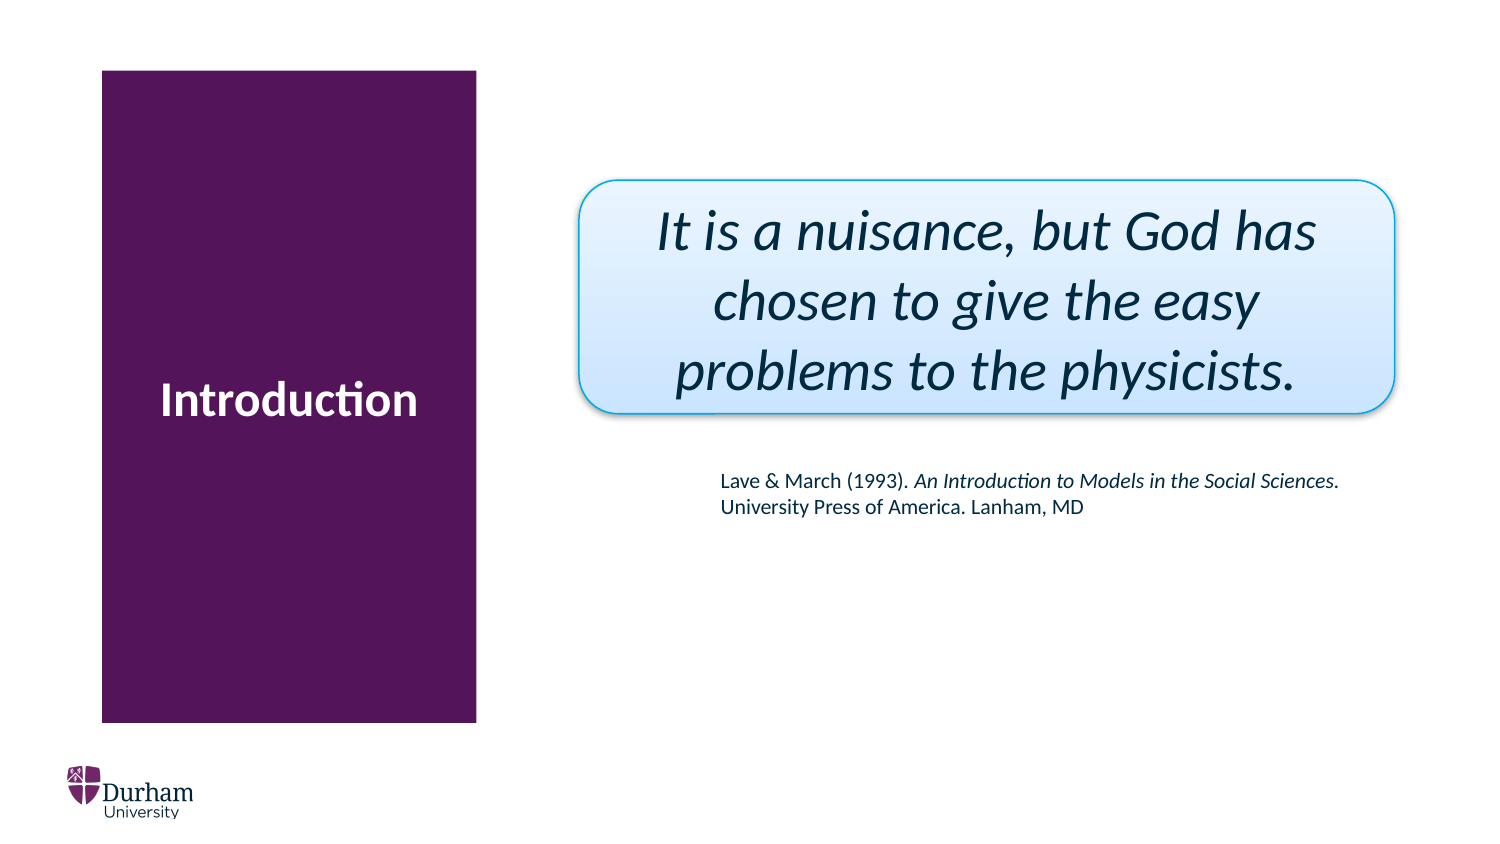

Introduction
It is a nuisance, but God has chosen to give the easy problems to the physicists.
Lave & March (1993). An Introduction to Models in the Social Sciences. University Press of America. Lanham, MD